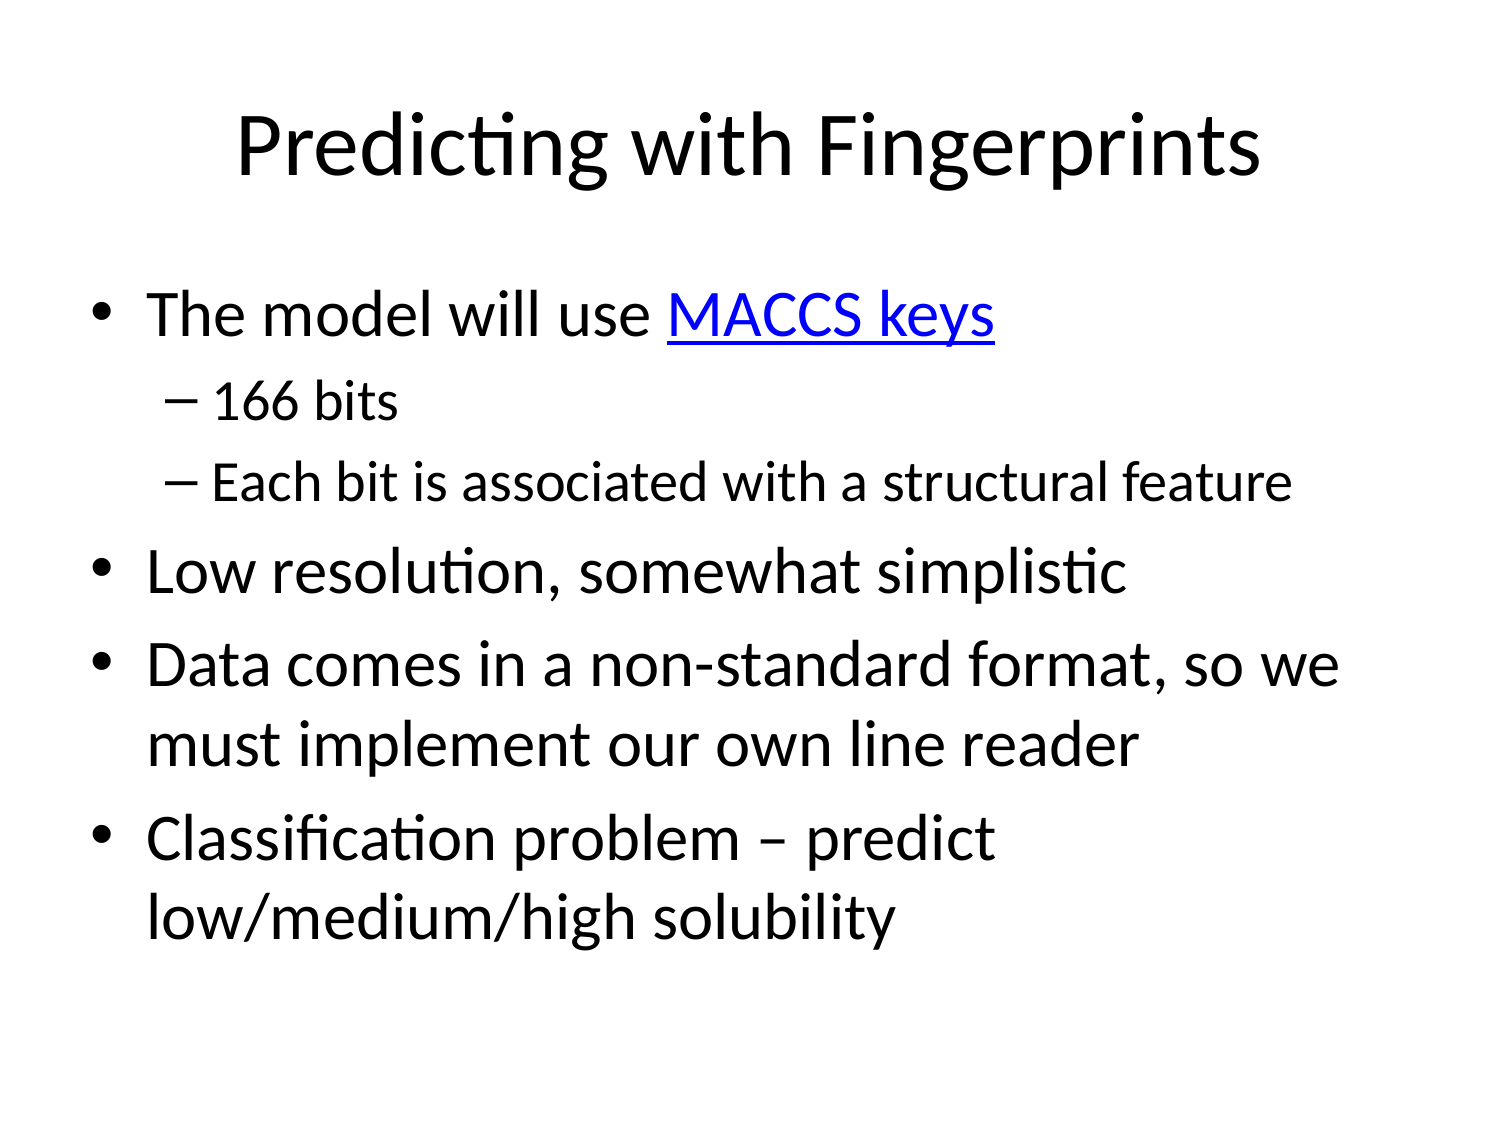

# Predicting with Fingerprints
The model will use MACCS keys
166 bits
Each bit is associated with a structural feature
Low resolution, somewhat simplistic
Data comes in a non-standard format, so we must implement our own line reader
Classification problem – predict low/medium/high solubility